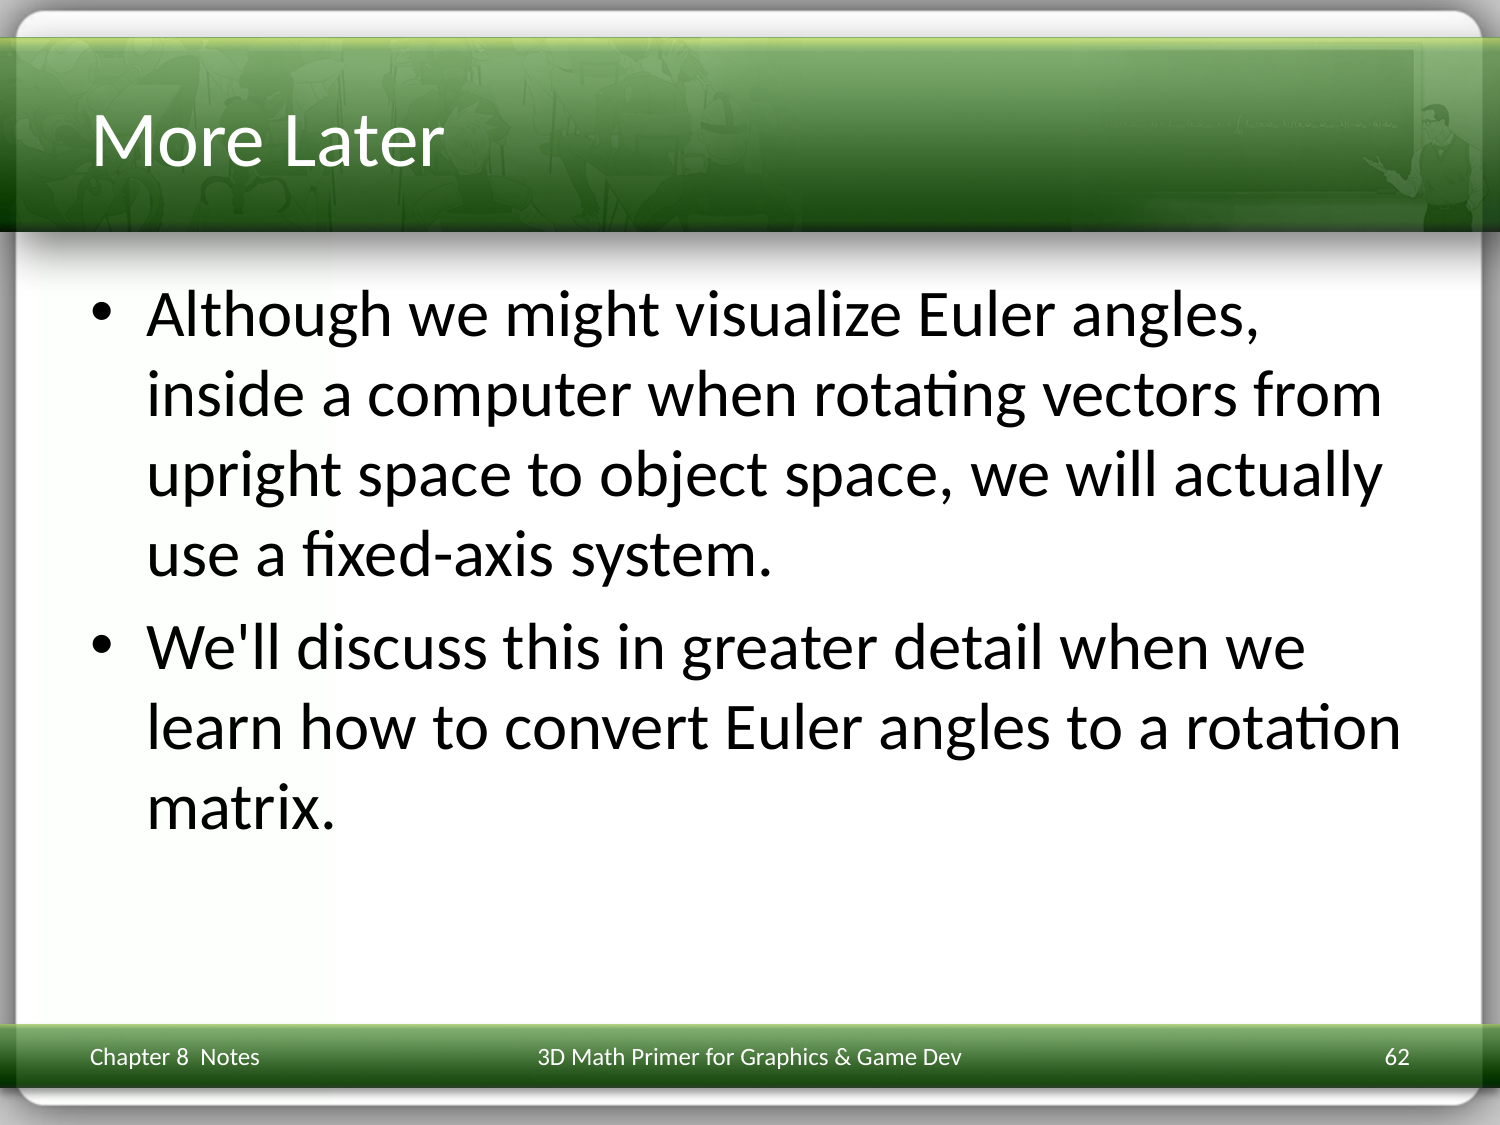

# More Later
Although we might visualize Euler angles, inside a computer when rotating vectors from upright space to object space, we will actually use a fixed-axis system.
We'll discuss this in greater detail when we learn how to convert Euler angles to a rotation matrix.

Chapter 8  Notes
3D Math Primer for Graphics & Game Dev
62